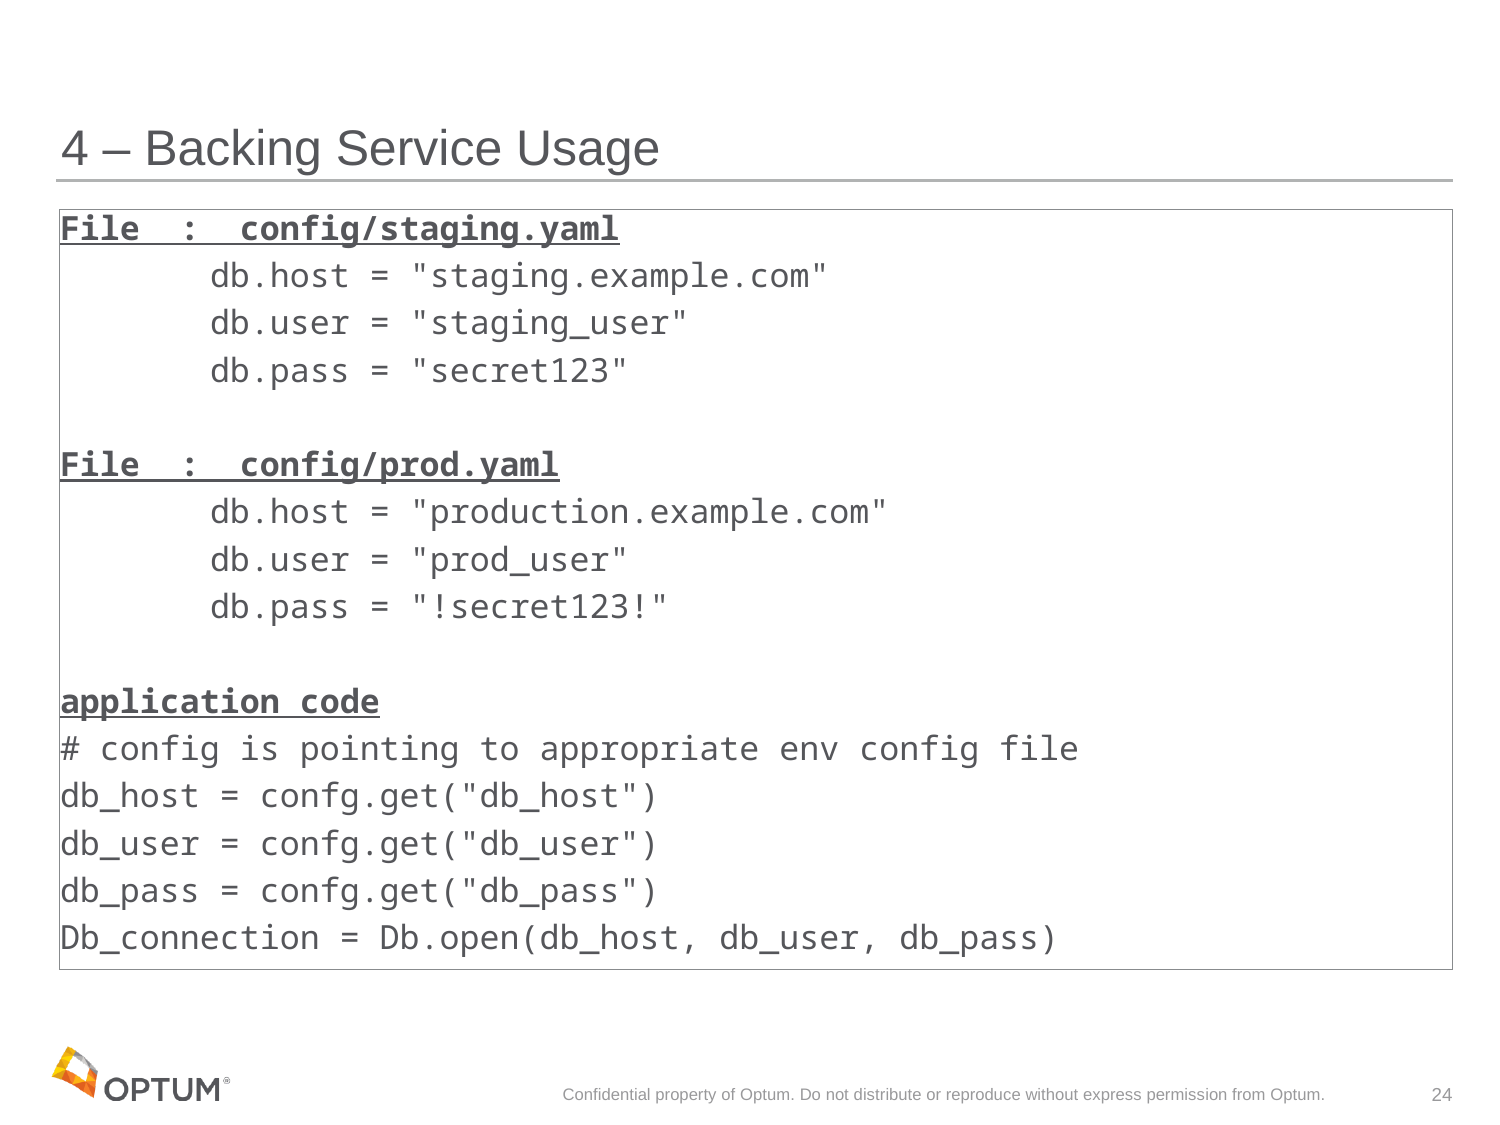

# 4 – Backing Service Usage
File  :  config/staging.yaml
	db.host = "staging.example.com"
	db.user = "staging_user"
	db.pass = "secret123"

File  :  config/prod.yaml
	db.host = "production.example.com"
	db.user = "prod_user"
	db.pass = "!secret123!"

application code
# config is pointing to appropriate env config file
db_host = confg.get("db_host")
db_user = confg.get("db_user")
db_pass = confg.get("db_pass")
Db_connection = Db.open(db_host, db_user, db_pass)

Confidential property of Optum. Do not distribute or reproduce without express permission from Optum.
24